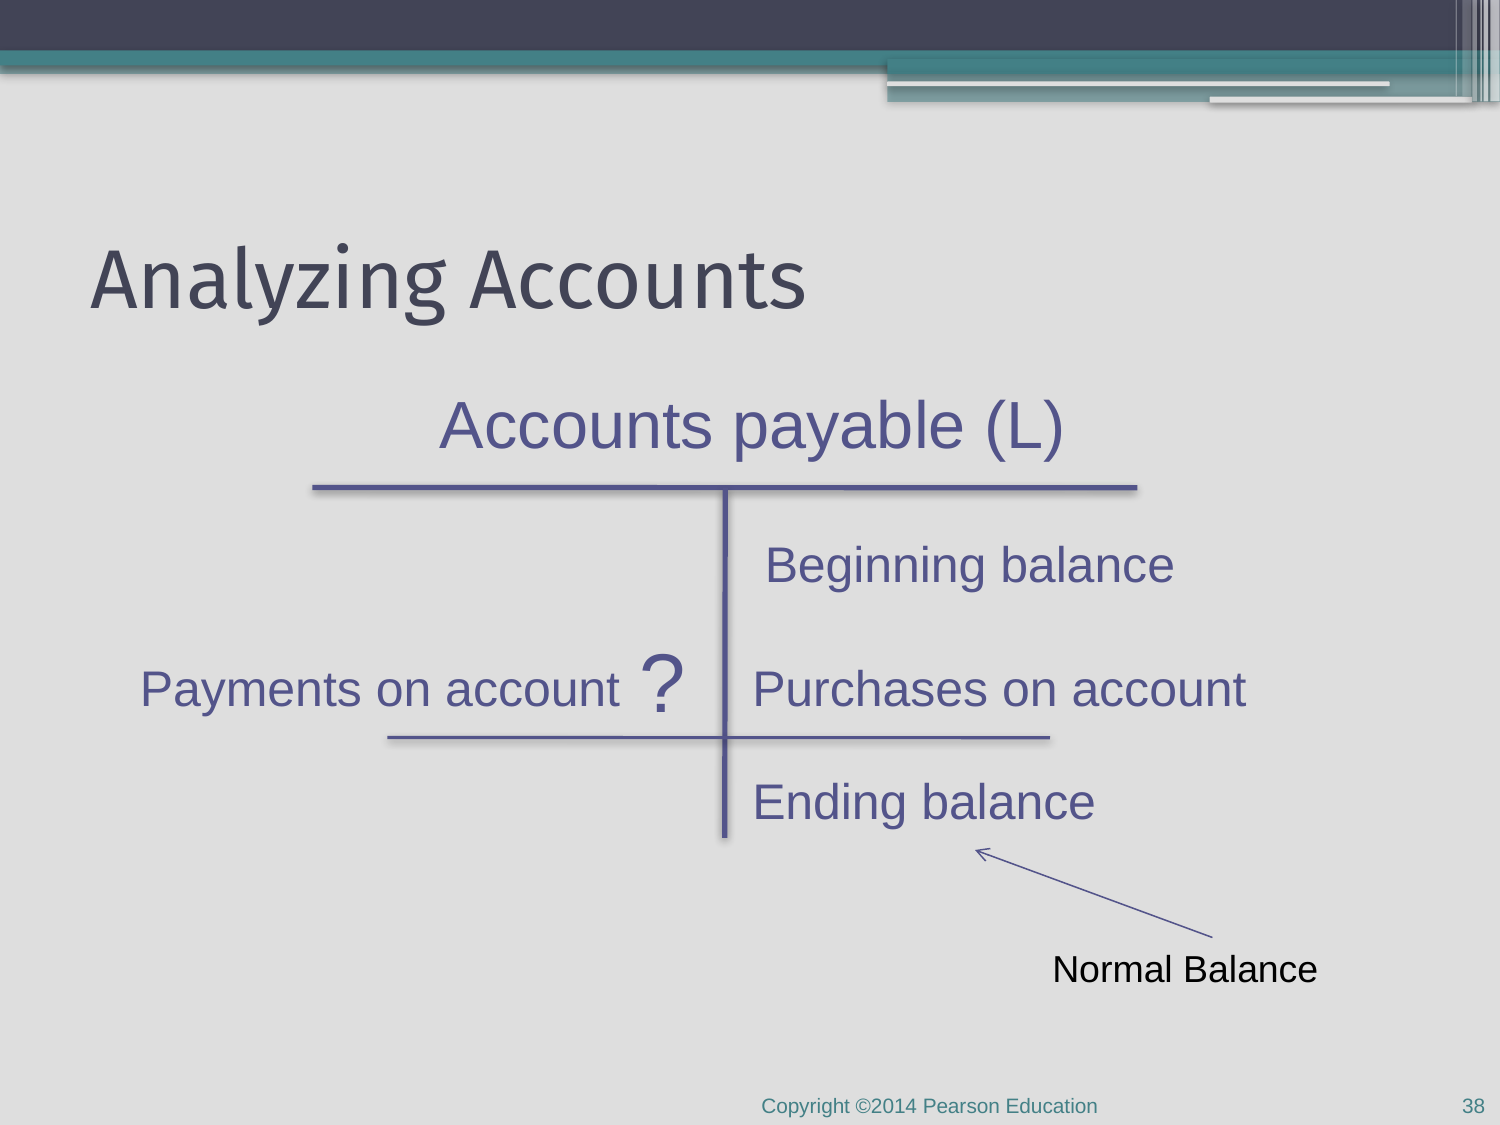

# Analyzing Accounts
Accounts payable (L)
Beginning balance
?
Payments on account
Purchases on account
Ending balance
Normal Balance
38
Copyright ©2014 Pearson Education